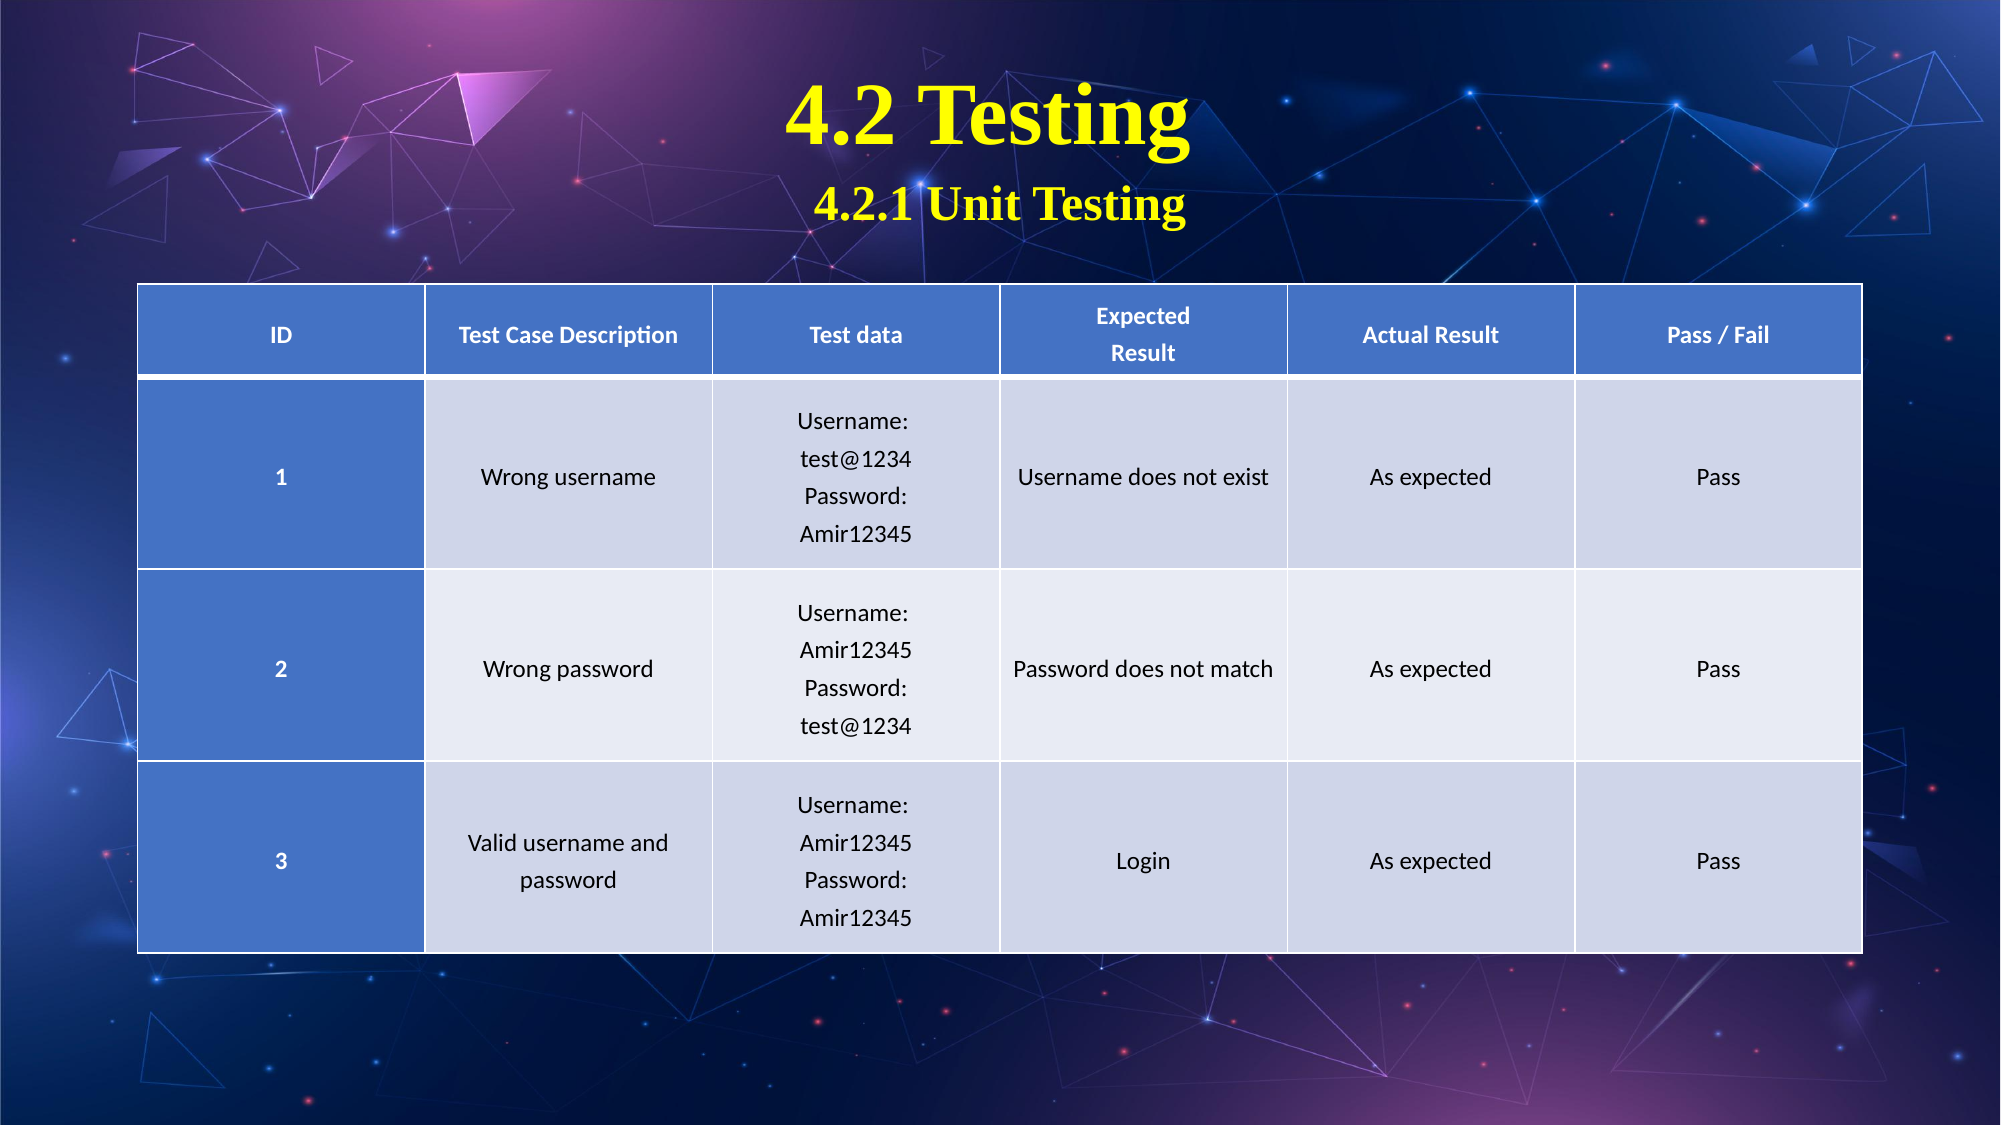

# 4.2 Testing
4.2.1 Unit Testing
| ID | Test Case Description | Test data | Expected Result | Actual Result | Pass / Fail |
| --- | --- | --- | --- | --- | --- |
| 1 | Wrong username | Username: test@1234 Password: Amir12345 | Username does not exist | As expected | Pass |
| 2 | Wrong password | Username: Amir12345 Password: test@1234 | Password does not match | As expected | Pass |
| 3 | Valid username and password | Username: Amir12345 Password: Amir12345 | Login | As expected | Pass |